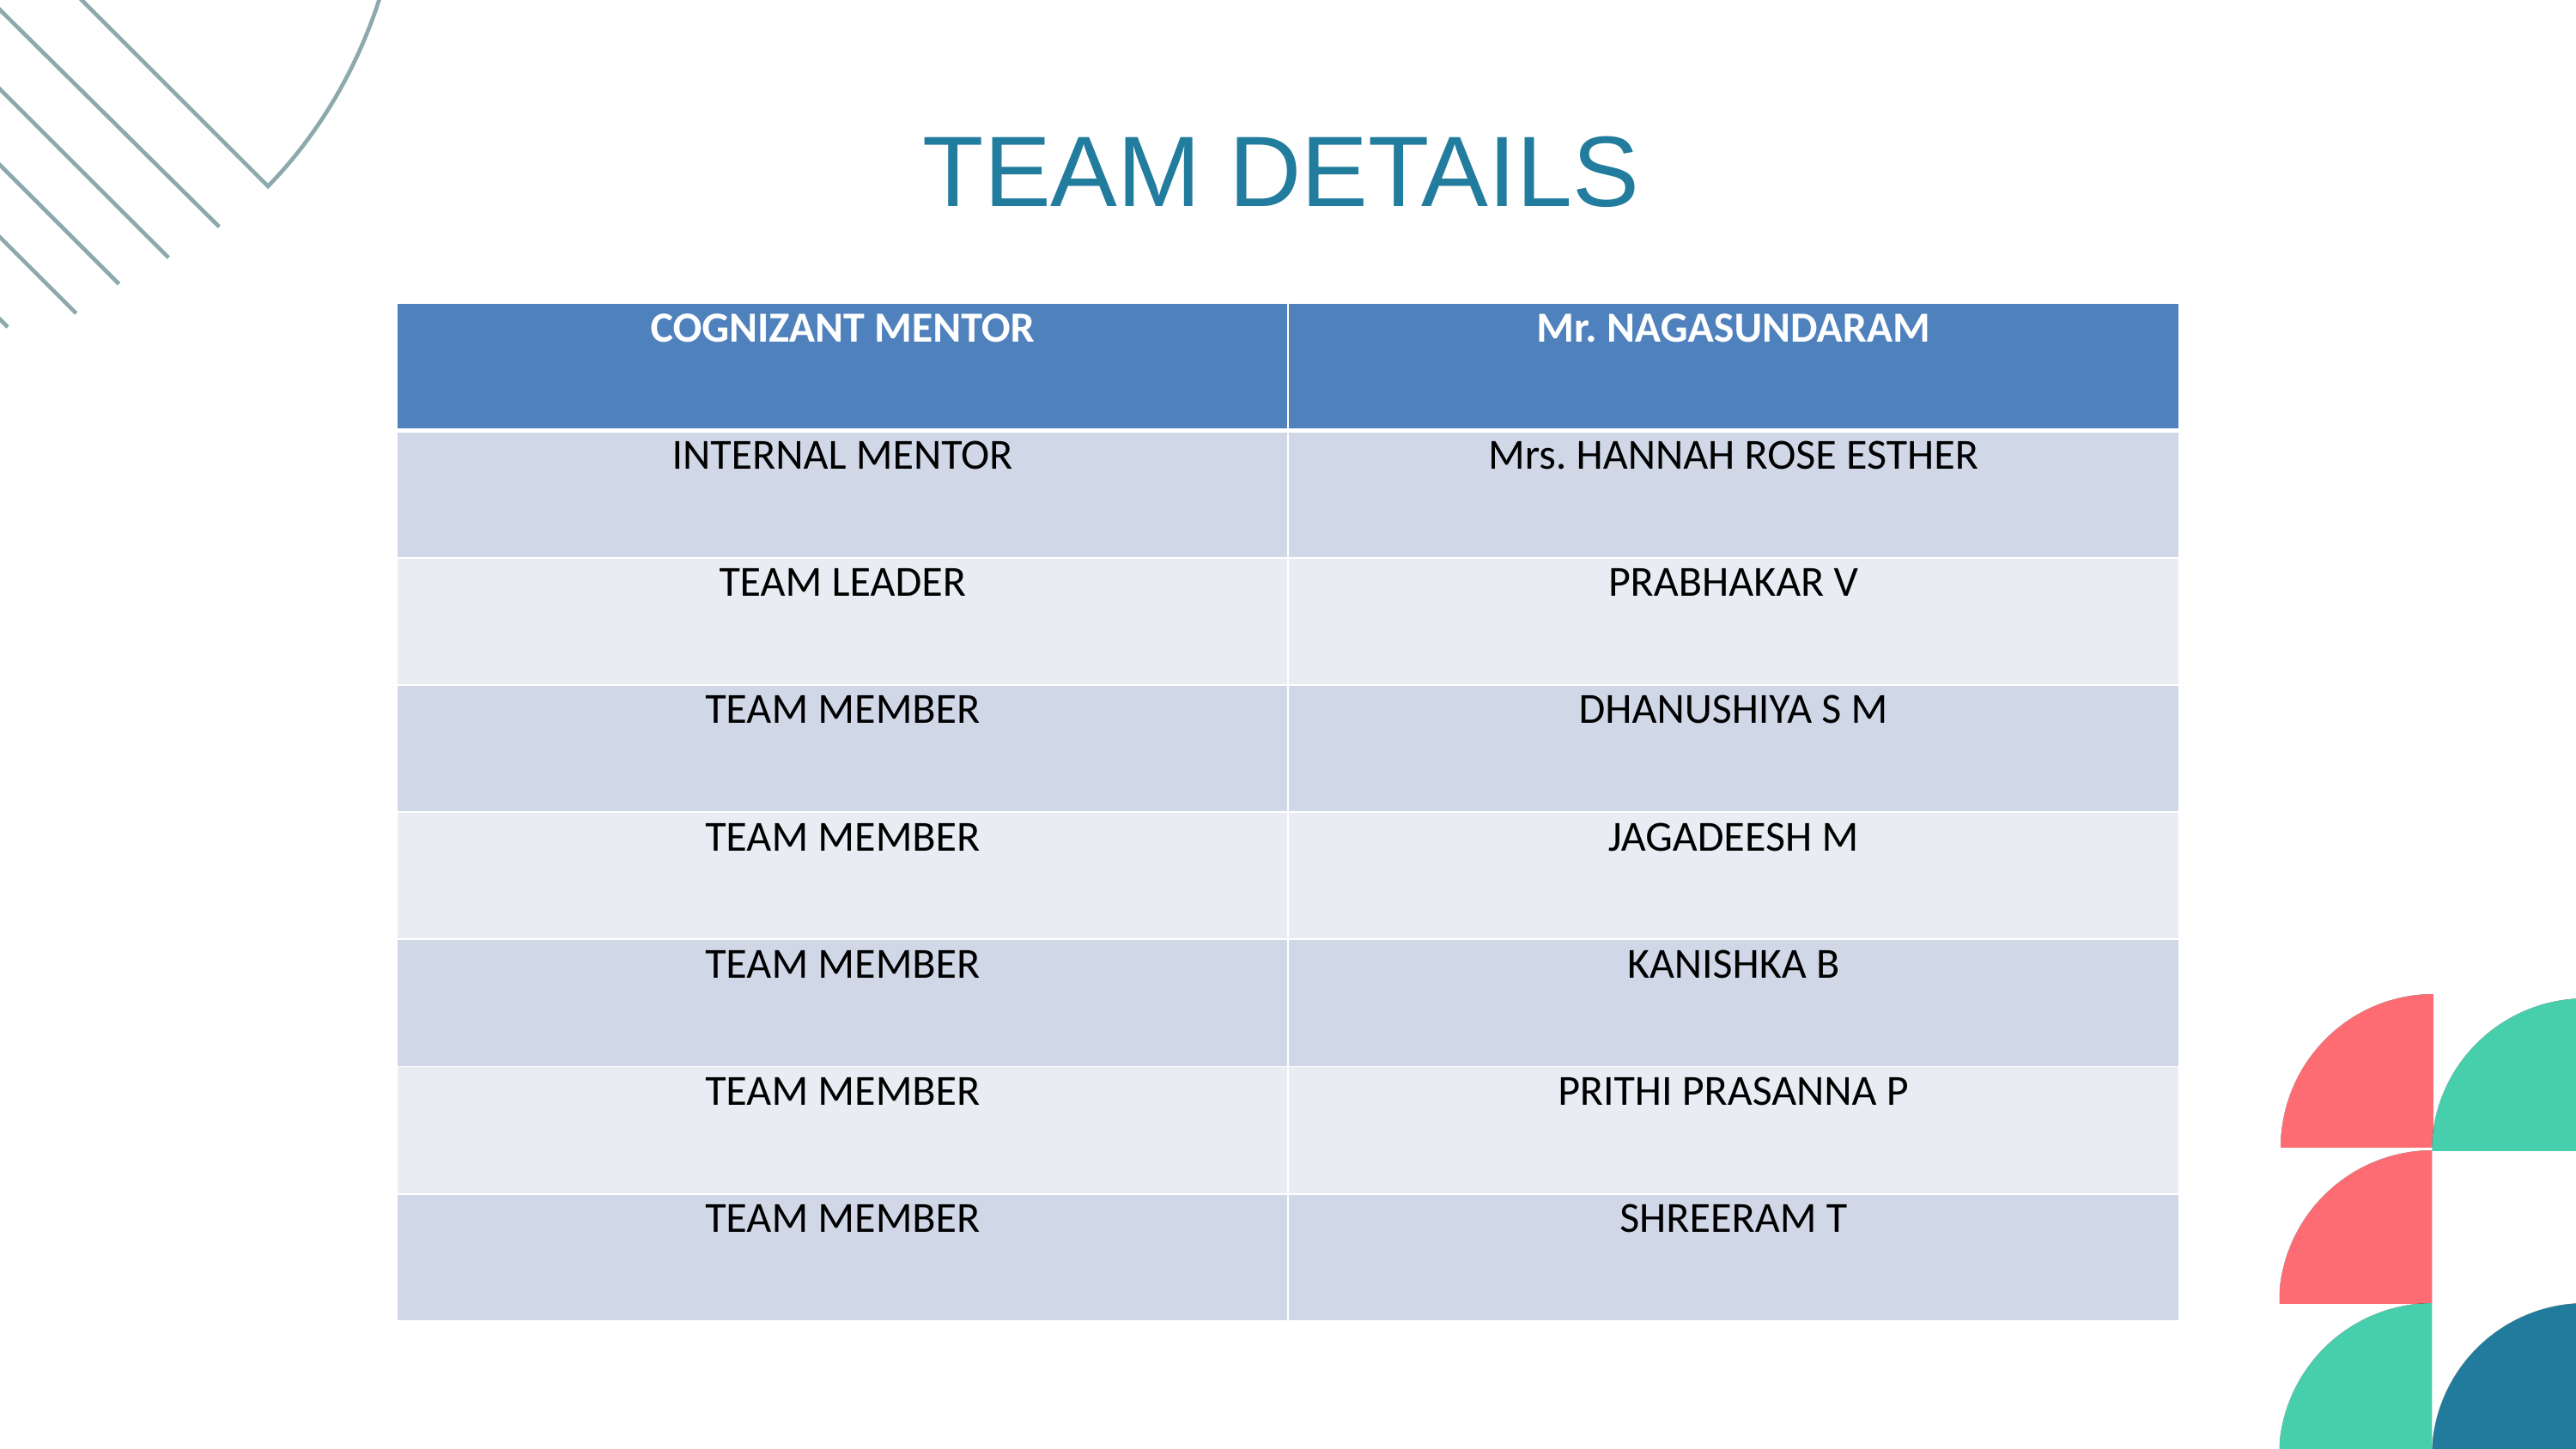

TEAM DETAILS
| COGNIZANT MENTOR | Mr. NAGASUNDARAM |
| --- | --- |
| INTERNAL MENTOR | Mrs. HANNAH ROSE ESTHER |
| TEAM LEADER | PRABHAKAR V |
| TEAM MEMBER | DHANUSHIYA S M |
| TEAM MEMBER | JAGADEESH M |
| TEAM MEMBER | KANISHKA B |
| TEAM MEMBER | PRITHI PRASANNA P |
| TEAM MEMBER | SHREERAM T |